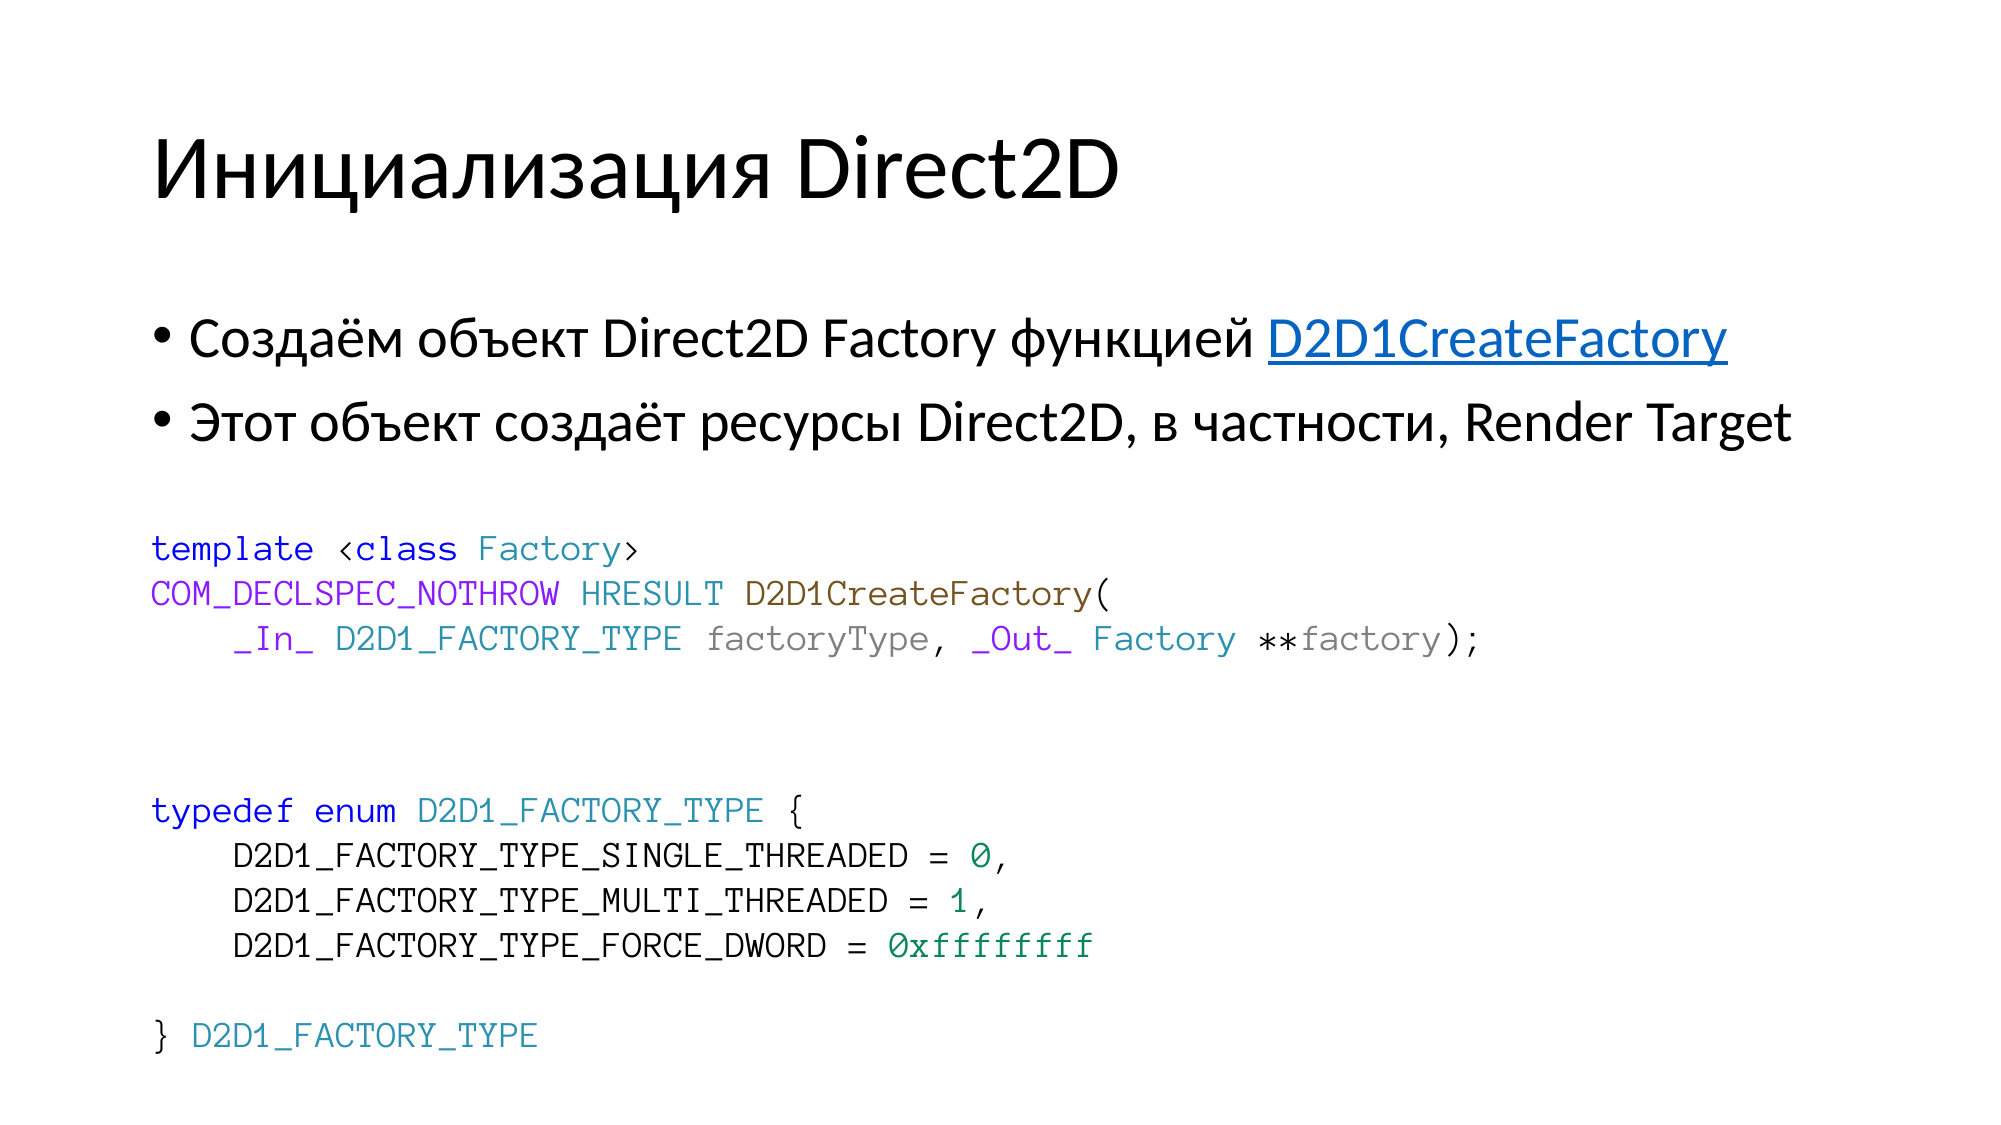

# Инициализация Direct2D
Создаём объект Direct2D Factory функцией D2D1CreateFactory
Этот объект создаёт ресурсы Direct2D, в частности, Render Target

template <class Factory>
COM_DECLSPEC_NOTHROW HRESULT D2D1CreateFactory(
    _In_ D2D1_FACTORY_TYPE factoryType, _Out_ Factory **factory);
typedef enum D2D1_FACTORY_TYPE {
    D2D1_FACTORY_TYPE_SINGLE_THREADED = 0,
    D2D1_FACTORY_TYPE_MULTI_THREADED = 1,
    D2D1_FACTORY_TYPE_FORCE_DWORD = 0xffffffff
} D2D1_FACTORY_TYPE